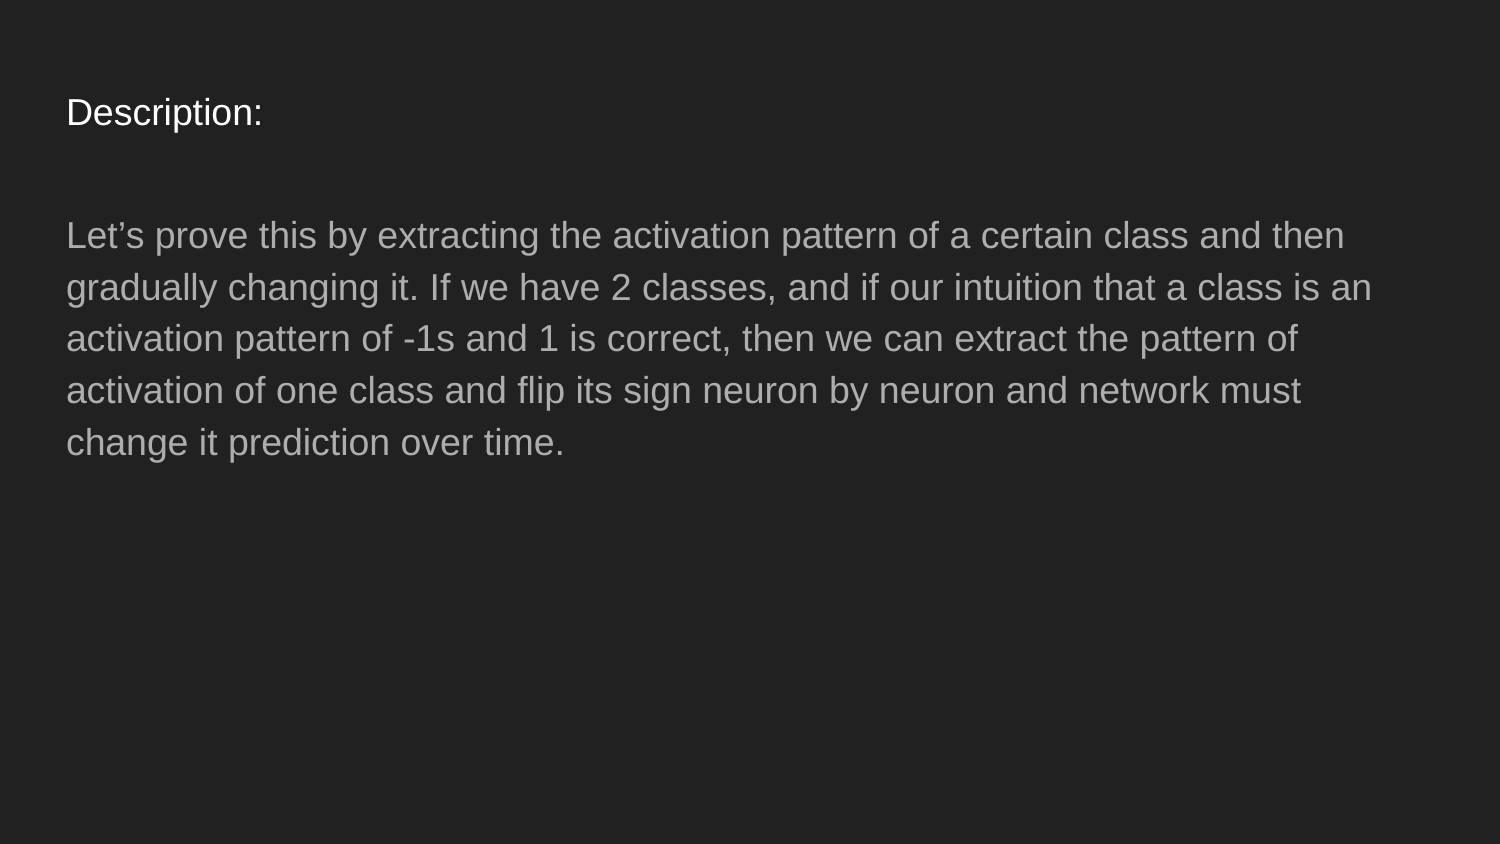

# Description:
Let’s prove this by extracting the activation pattern of a certain class and then gradually changing it. If we have 2 classes, and if our intuition that a class is an activation pattern of -1s and 1 is correct, then we can extract the pattern of activation of one class and flip its sign neuron by neuron and network must change it prediction over time.